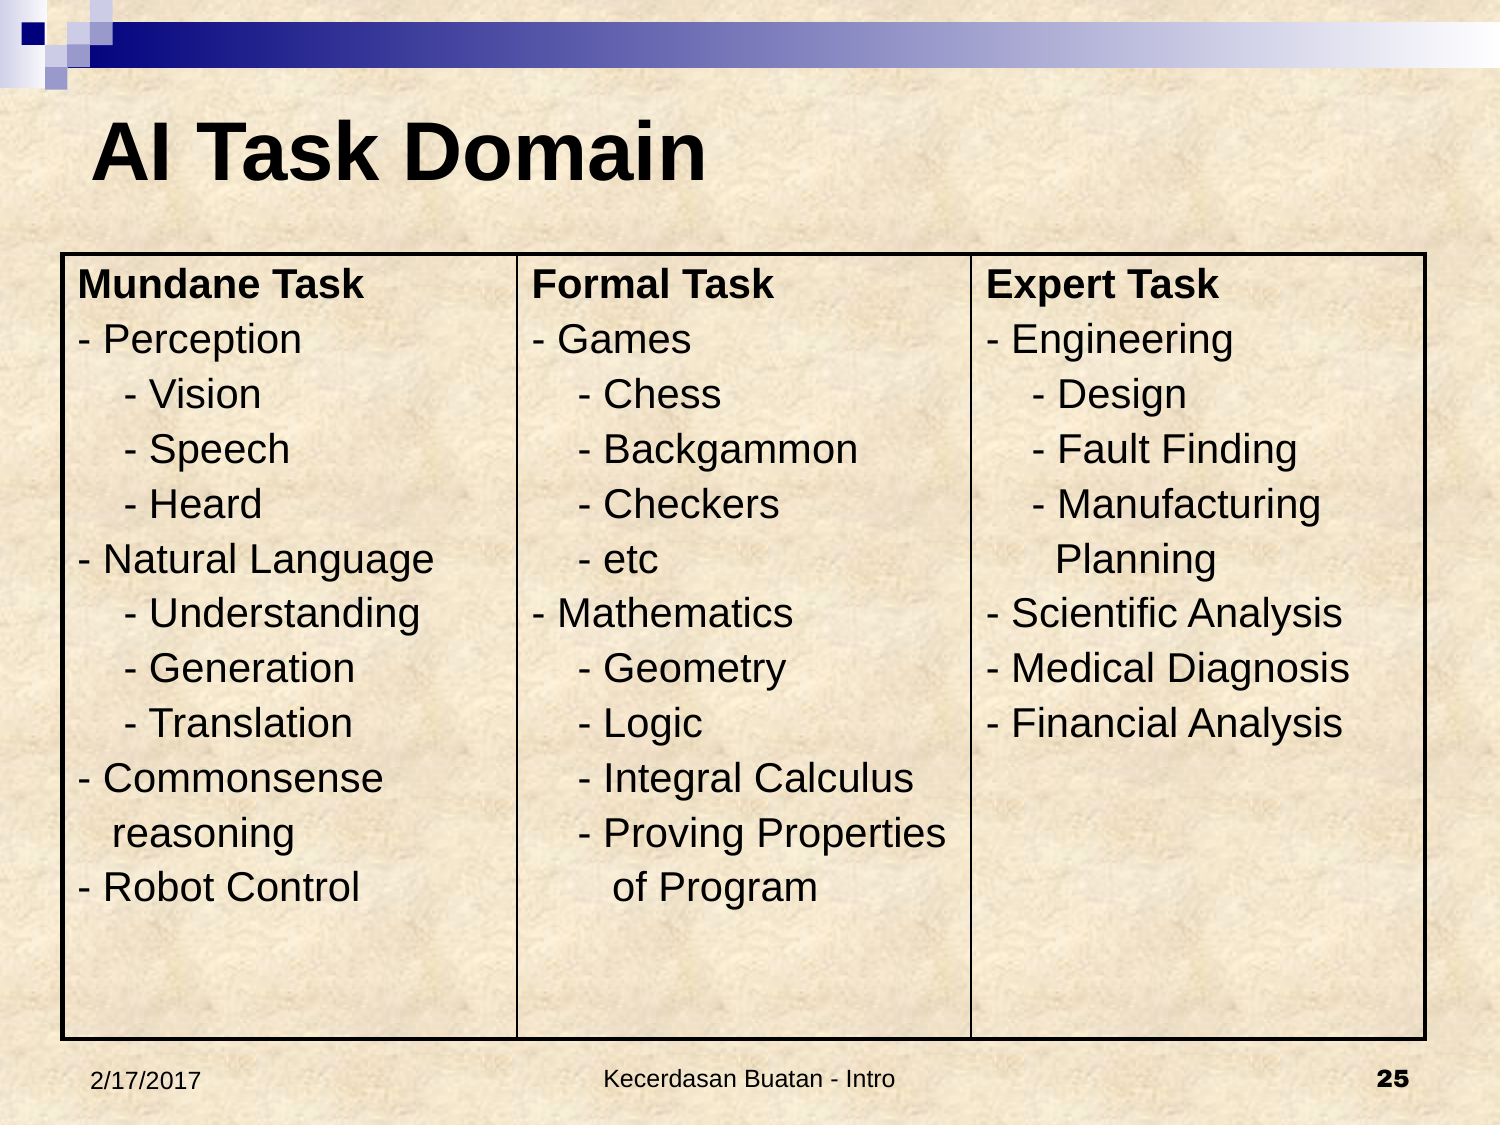

# AI Task Domain
| Mundane Task - Perception - Vision - Speech - Heard - Natural Language - Understanding - Generation - Translation - Commonsense reasoning - Robot Control | Formal Task - Games - Chess - Backgammon - Checkers - etc - Mathematics - Geometry - Logic - Integral Calculus - Proving Properties of Program | Expert Task - Engineering - Design - Fault Finding - Manufacturing Planning - Scientific Analysis - Medical Diagnosis - Financial Analysis |
| --- | --- | --- |
2/17/2017
Kecerdasan Buatan - Intro
25